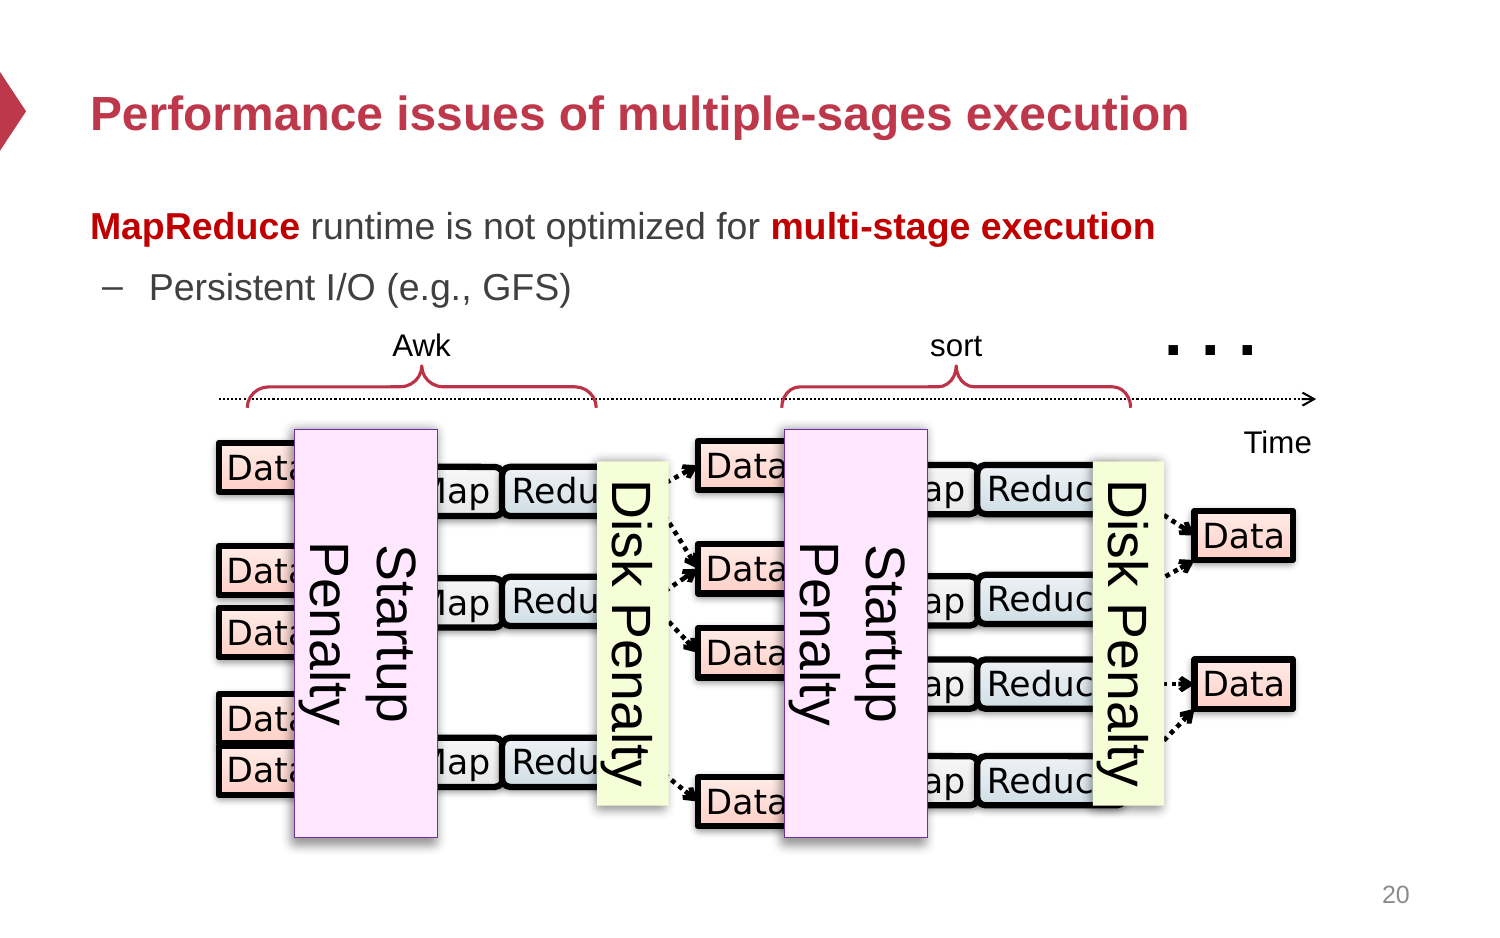

# Performance issues of multiple-sages execution
MapReduce runtime is not optimized for multi-stage execution
Persistent I/O (e.g., GFS)

. . .
Awk
sort
Time
Data
Data
Map
Reduce
Map
Reduce
Data
Data
Data
Reduce
Map
Reduce
Map
Startup Penalty
Startup Penalty
Disk Penalty
Disk Penalty
Data
Data
Map
Reduce
Data
Data
Map
Reduce
Data
Map
Reduce
Data
20